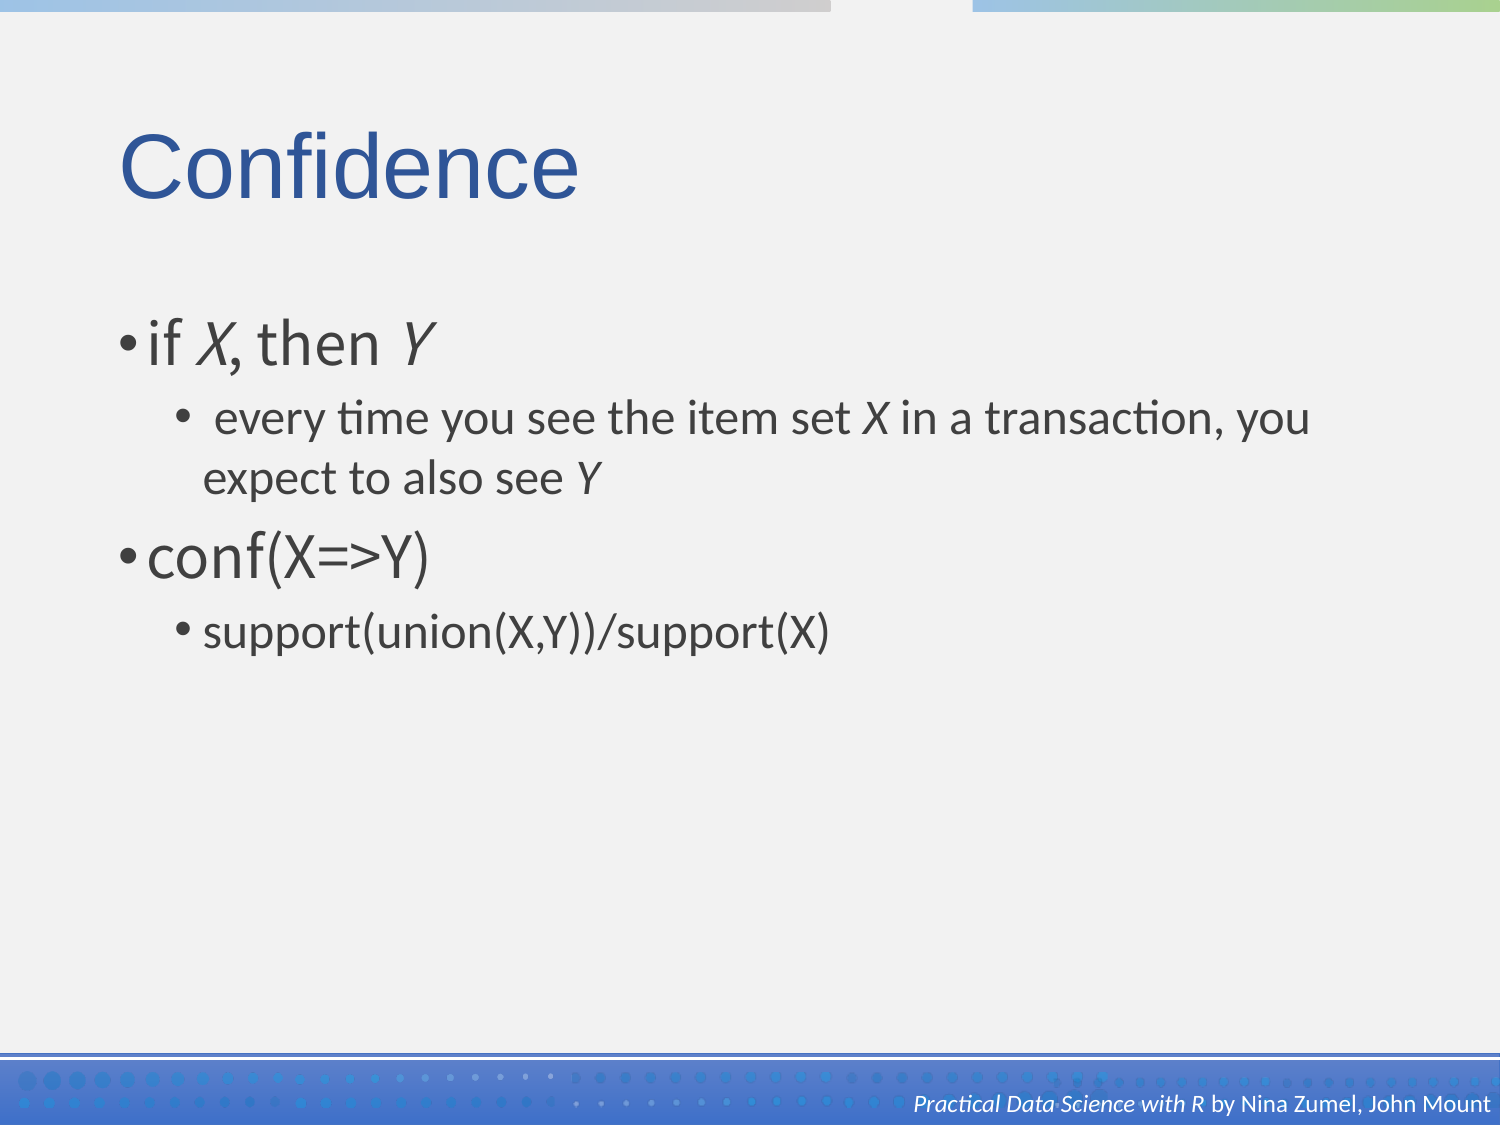

# Confidence
if X, then Y
 every time you see the item set X in a transaction, you expect to also see Y
conf(X=>Y)
support(union(X,Y))/support(X)
Practical Data Science with R by Nina Zumel, John Mount